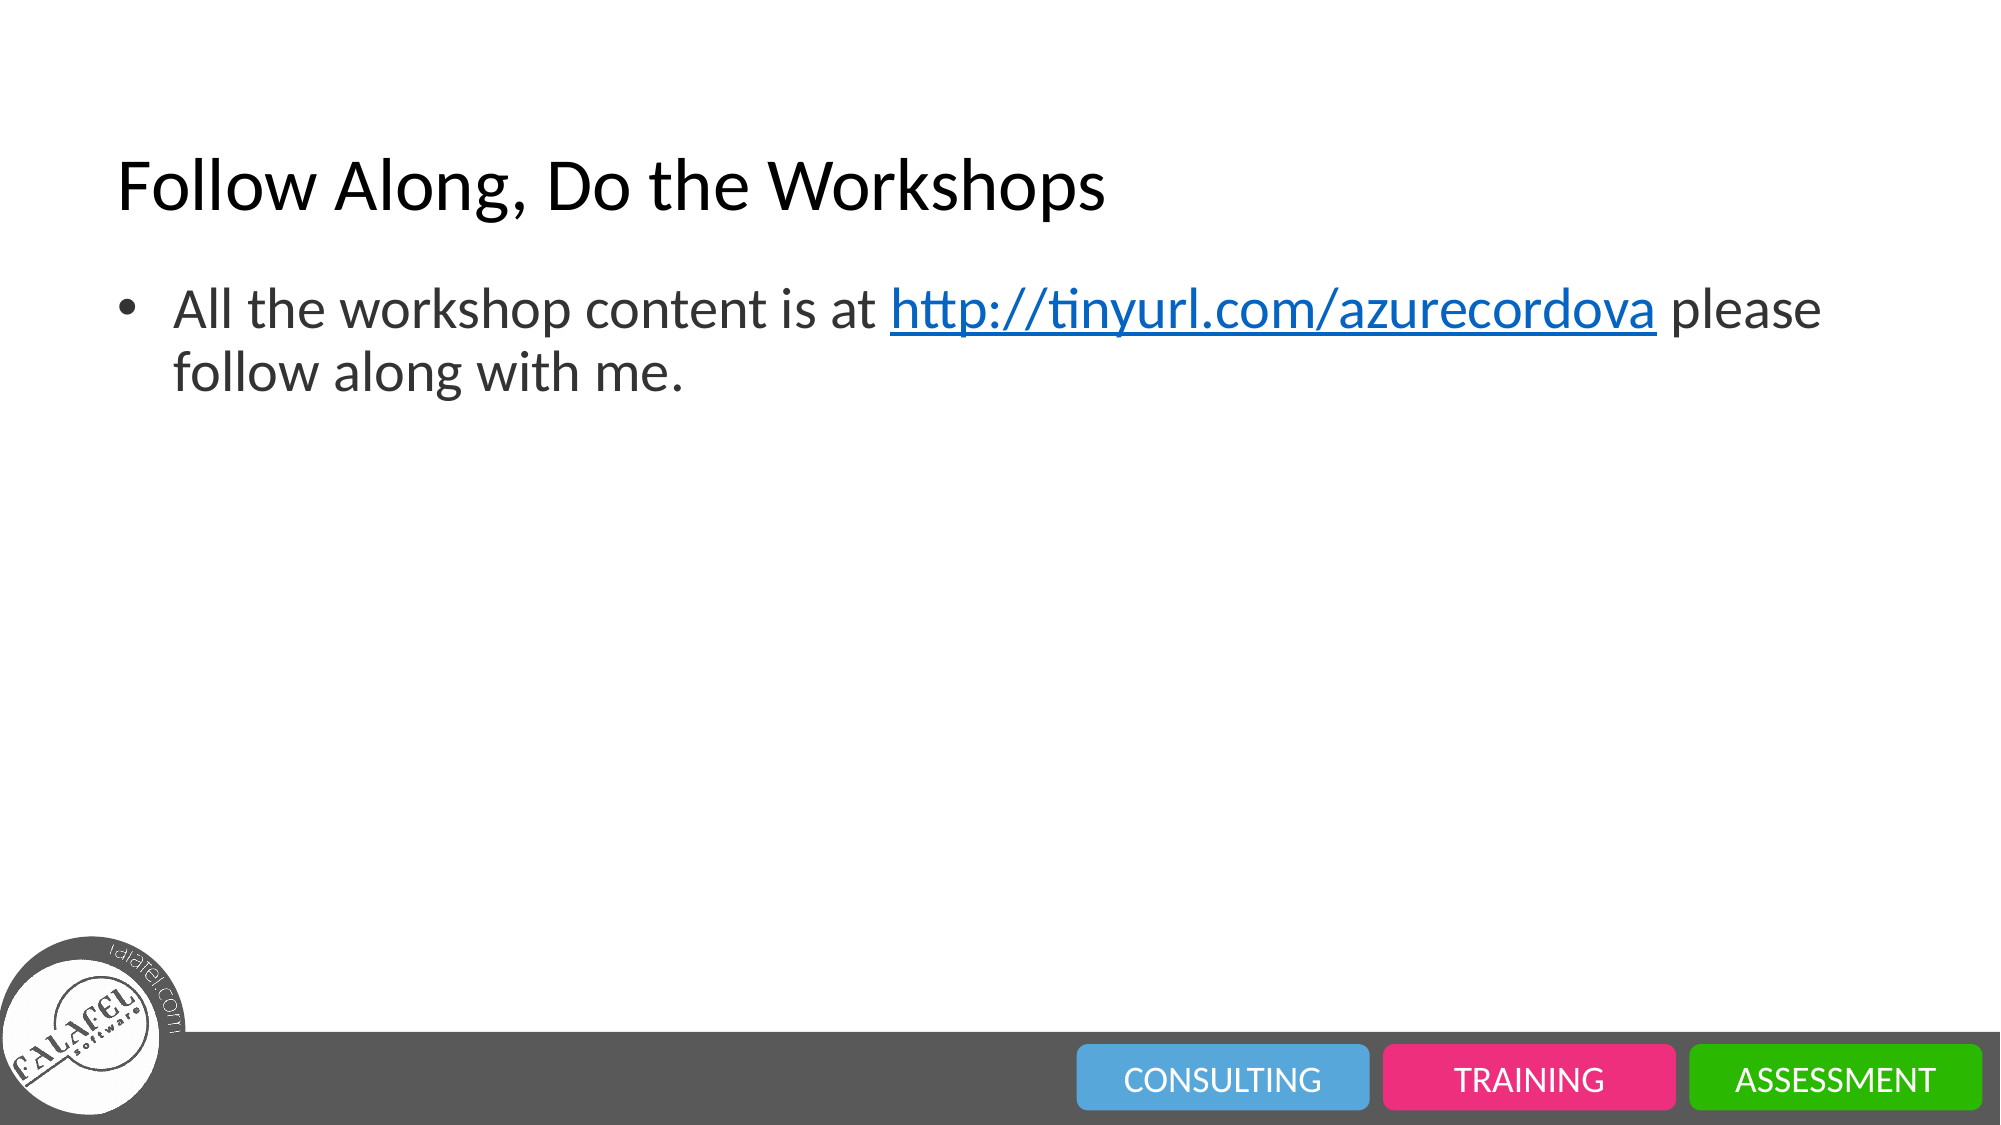

# Follow Along, Do the Workshops
All the workshop content is at http://tinyurl.com/azurecordova please follow along with me.